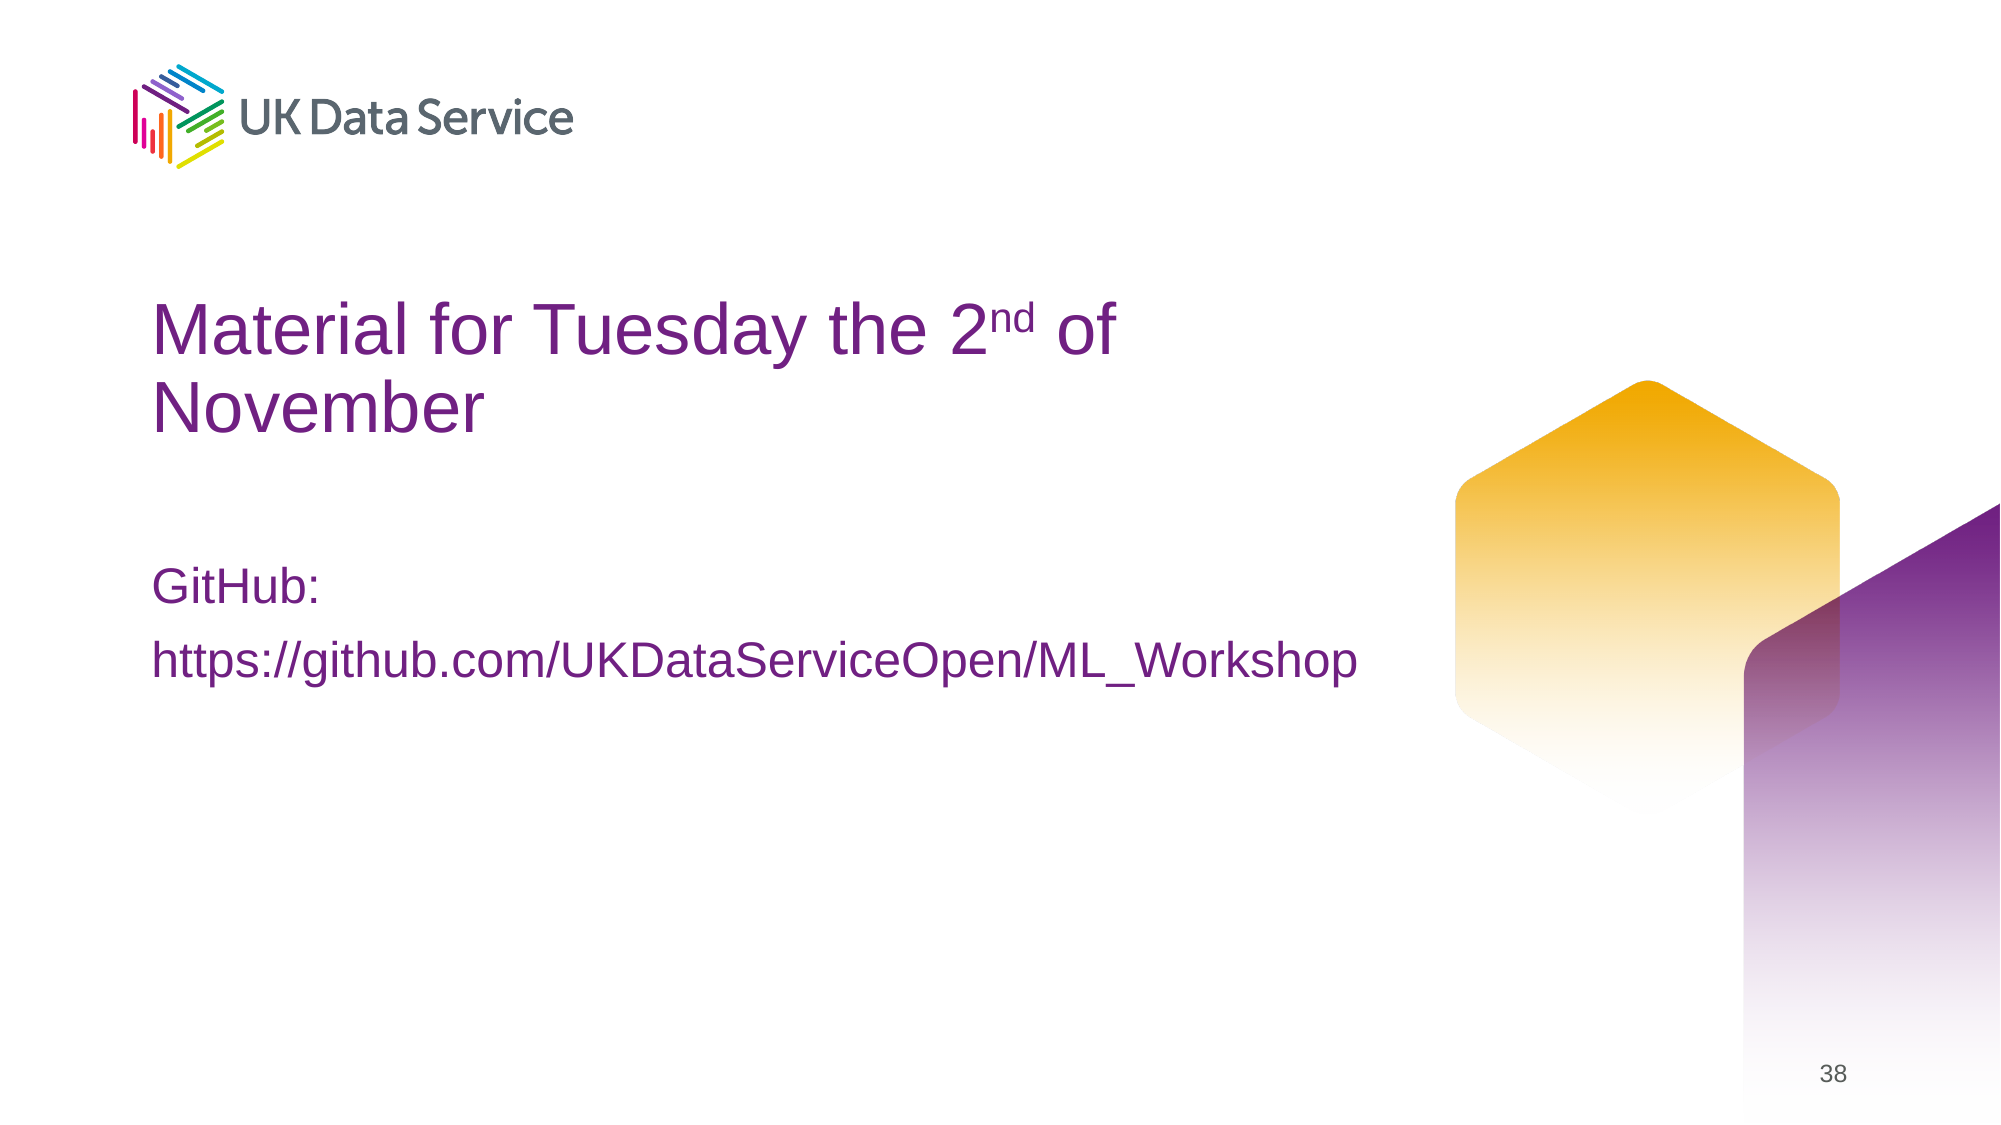

# Material for Tuesday the 2nd of November

GitHub:
https://github.com/UKDataServiceOpen/ML_Workshop

38